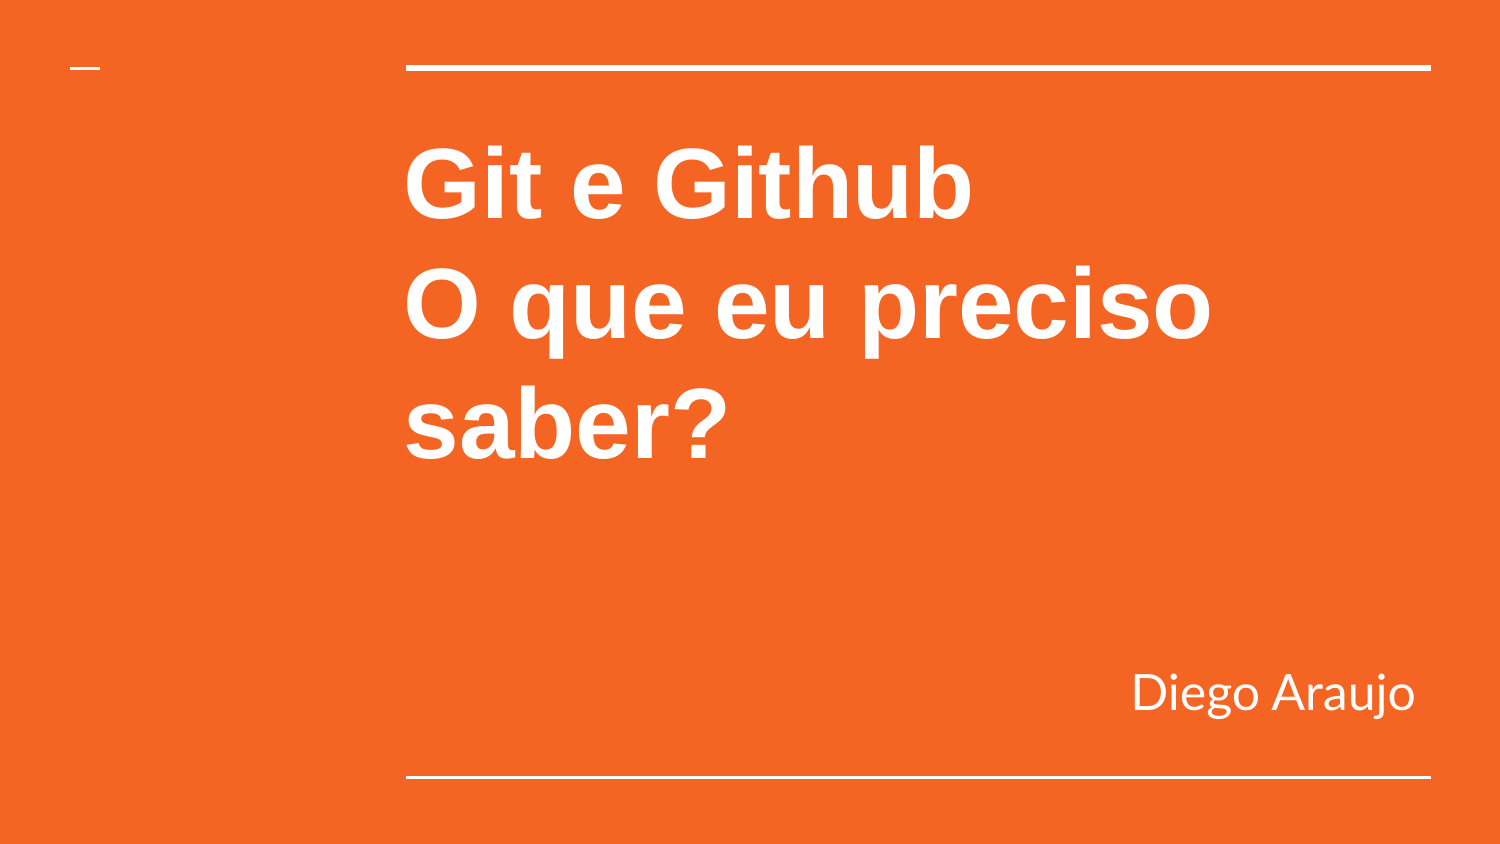

# Git e Github
O que eu preciso
saber?
Diego Araujo